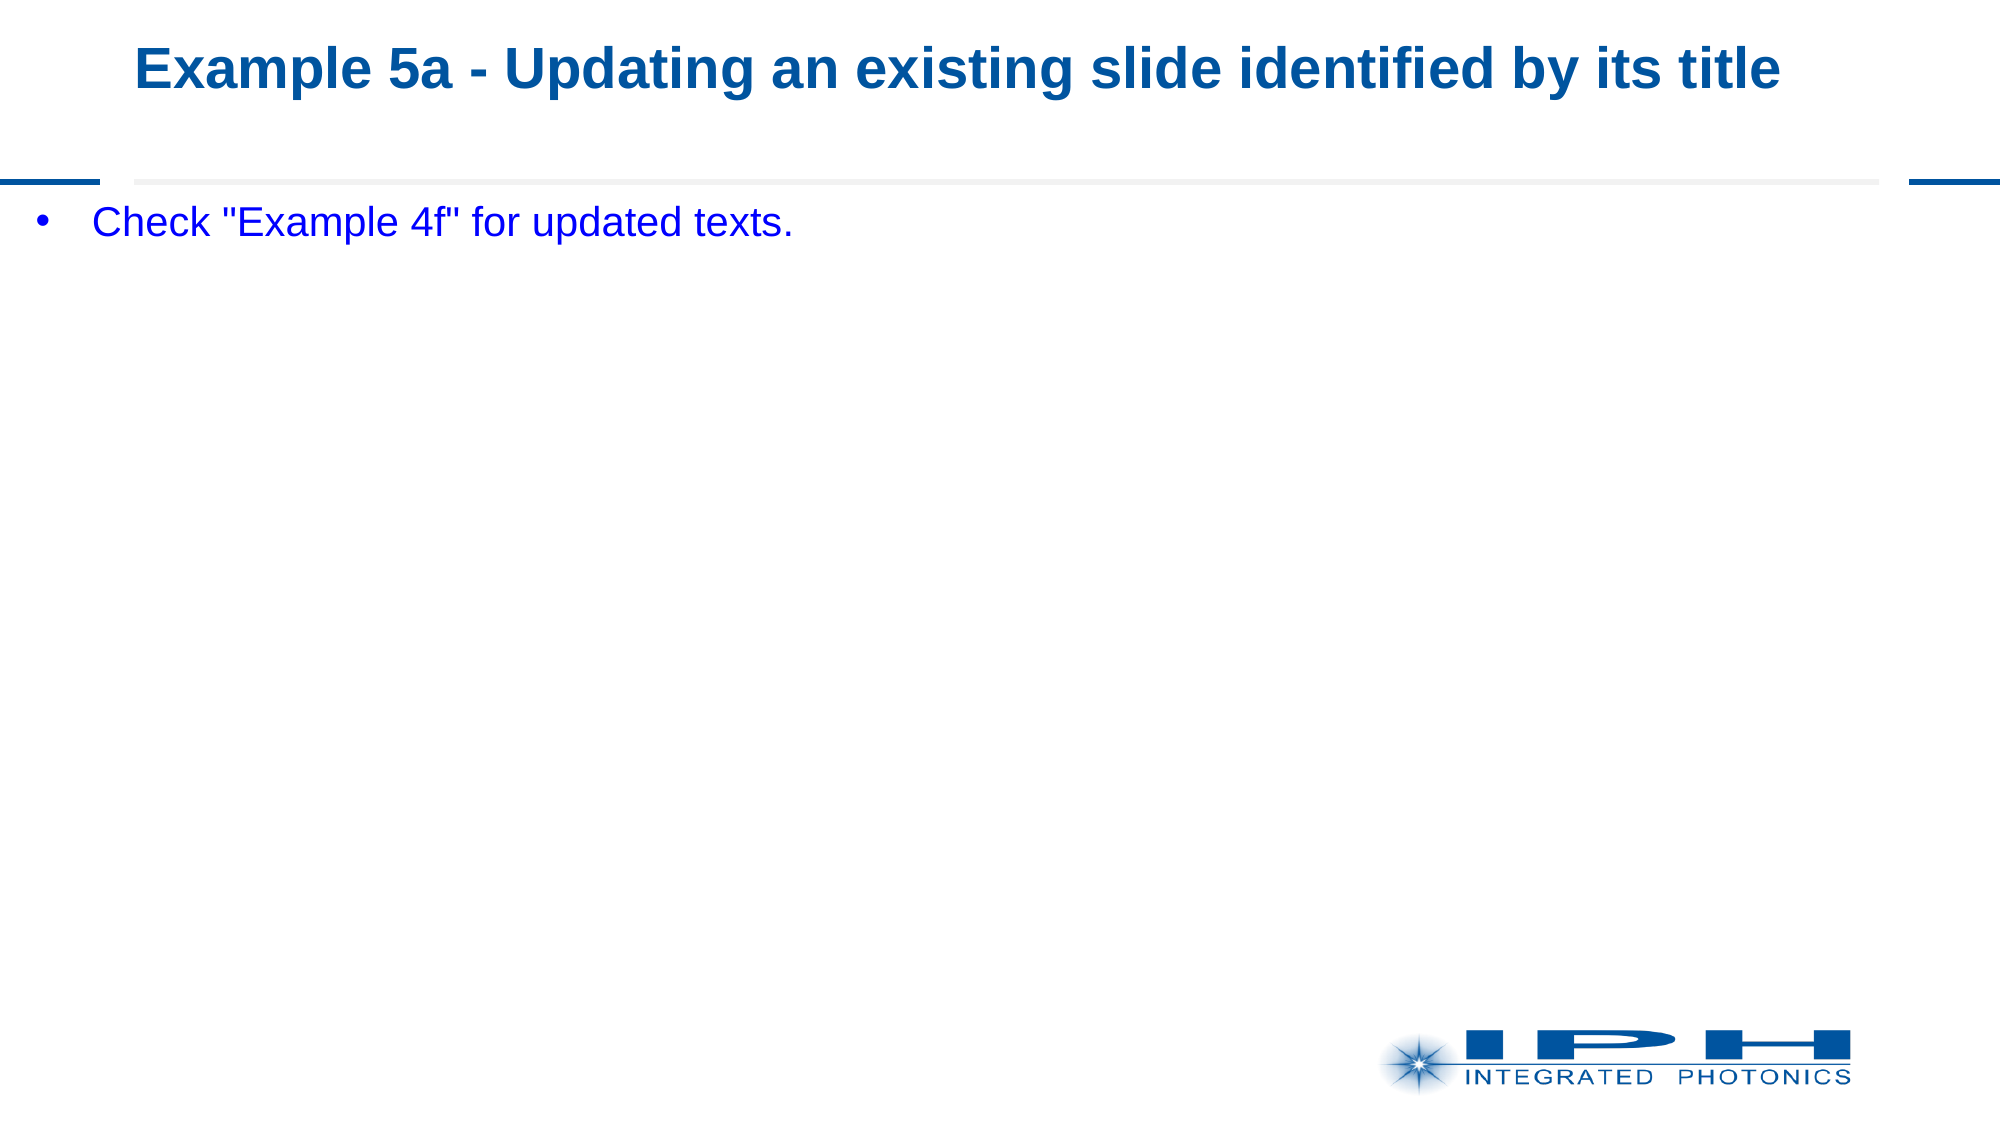

# Example 5a - Updating an existing slide identified by its title
Check "Example 4f" for updated texts.